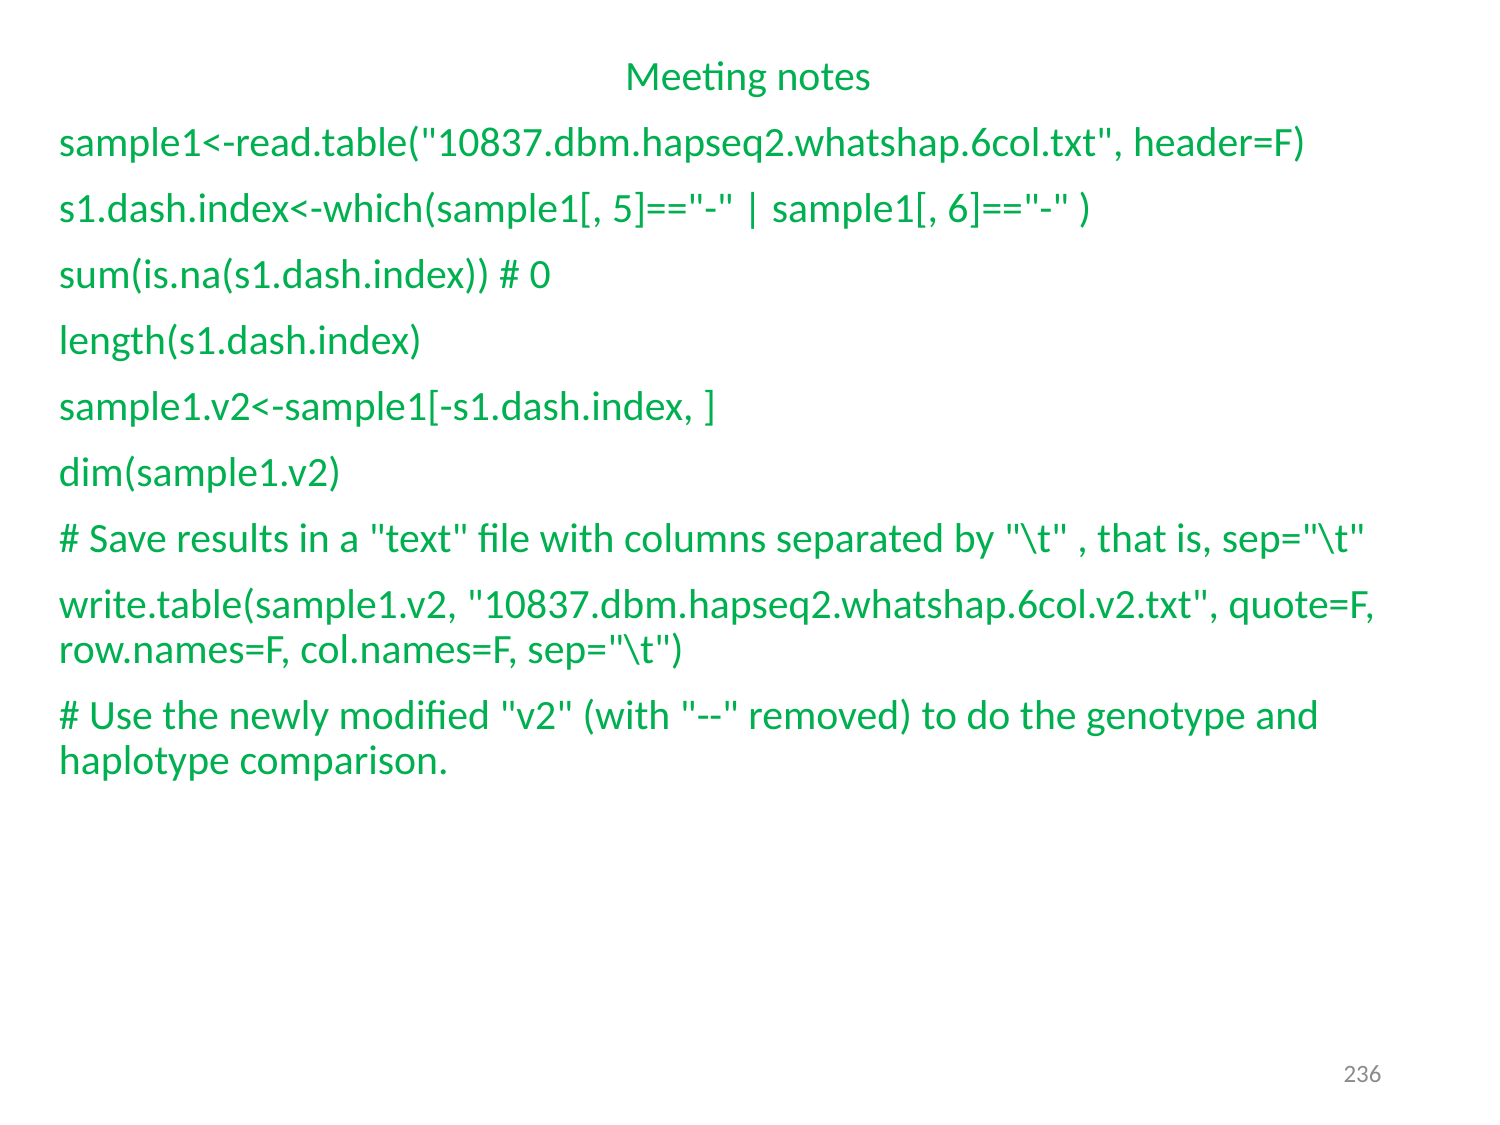

Meeting notes
sample1<-read.table("10837.dbm.hapseq2.whatshap.6col.txt", header=F)
s1.dash.index<-which(sample1[, 5]=="-" | sample1[, 6]=="-" )
sum(is.na(s1.dash.index)) # 0
length(s1.dash.index)
sample1.v2<-sample1[-s1.dash.index, ]
dim(sample1.v2)
# Save results in a "text" file with columns separated by "\t" , that is, sep="\t"
write.table(sample1.v2, "10837.dbm.hapseq2.whatshap.6col.v2.txt", quote=F, row.names=F, col.names=F, sep="\t")
# Use the newly modified "v2" (with "--" removed) to do the genotype and haplotype comparison.
236